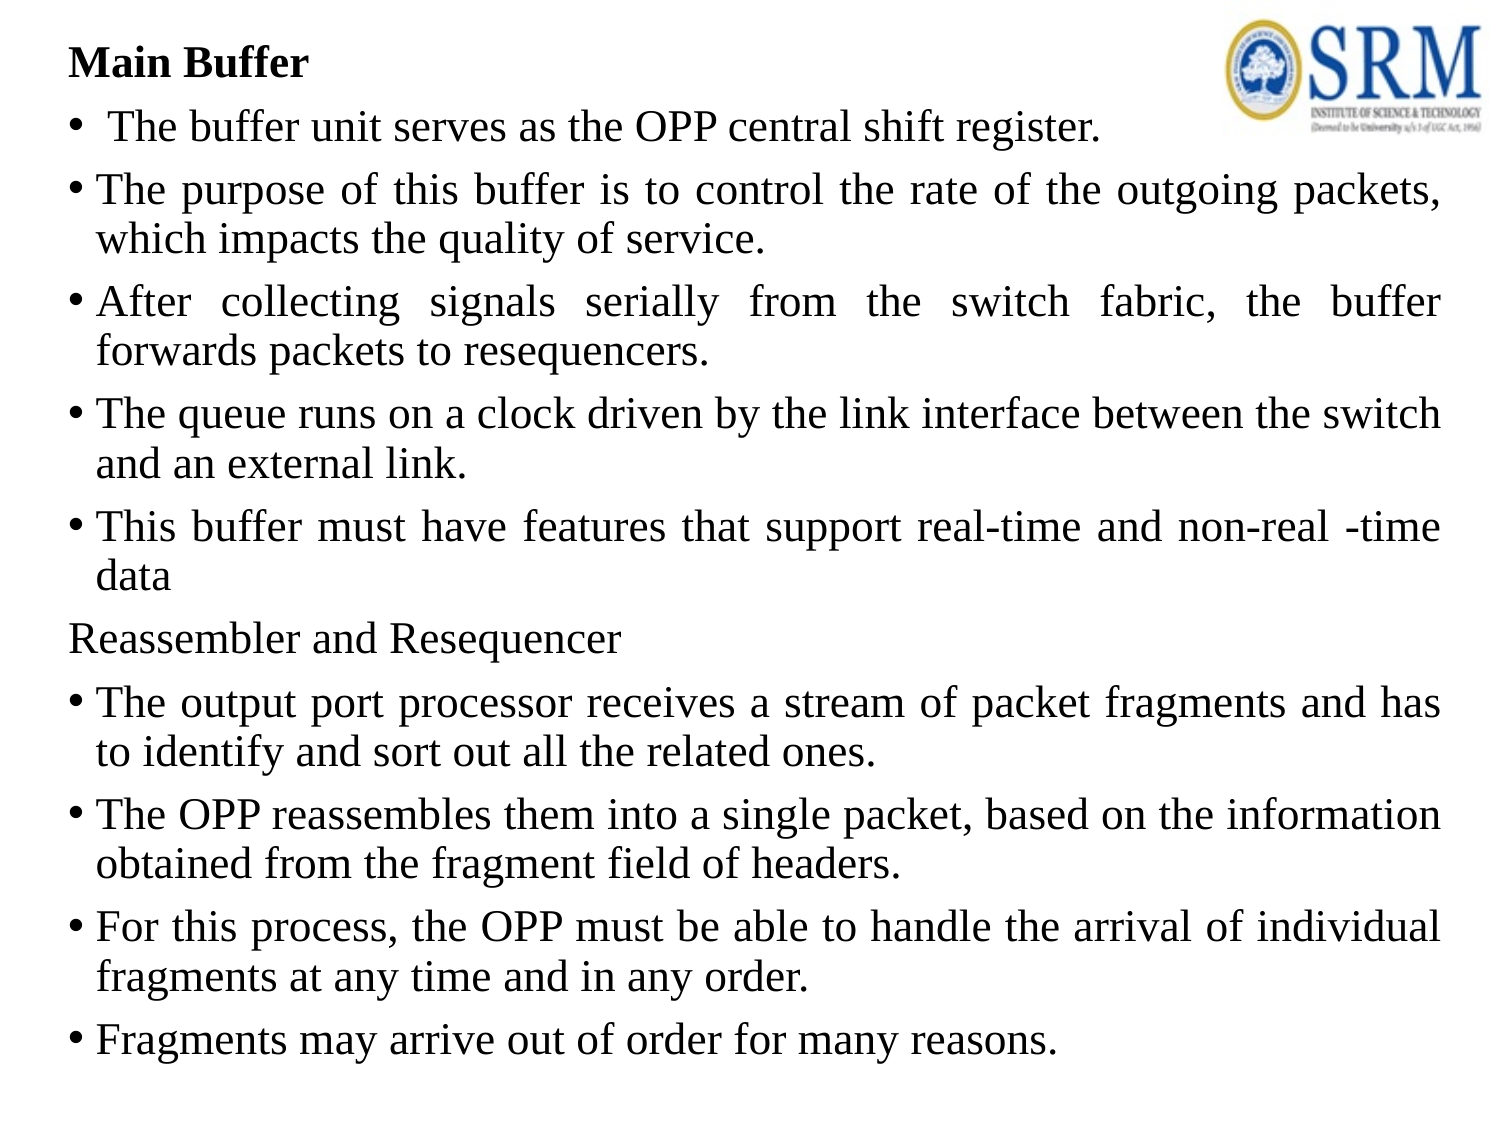

Main Buffer
 The buffer unit serves as the OPP central shift register.
The purpose of this buffer is to control the rate of the outgoing packets, which impacts the quality of service.
After collecting signals serially from the switch fabric, the buffer forwards packets to resequencers.
The queue runs on a clock driven by the link interface between the switch and an external link.
This buffer must have features that support real-time and non-real -time data
Reassembler and Resequencer
The output port processor receives a stream of packet fragments and has to identify and sort out all the related ones.
The OPP reassembles them into a single packet, based on the information obtained from the fragment field of headers.
For this process, the OPP must be able to handle the arrival of individual fragments at any time and in any order.
Fragments may arrive out of order for many reasons.